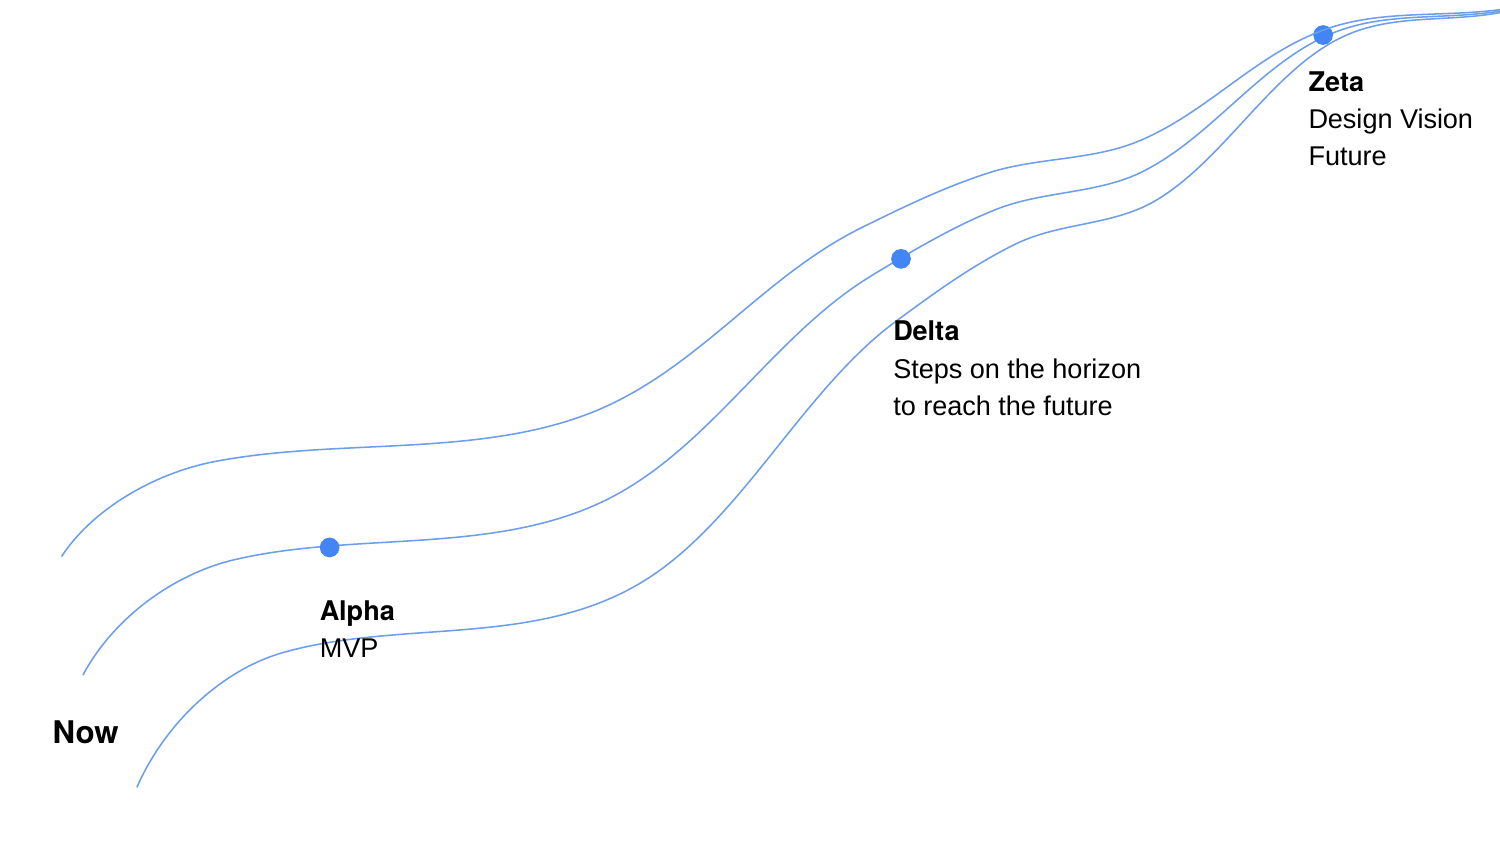

Zeta
Design Vision
Future

Delta
Steps on the horizon
to reach the future

Alpha
MVP
Now